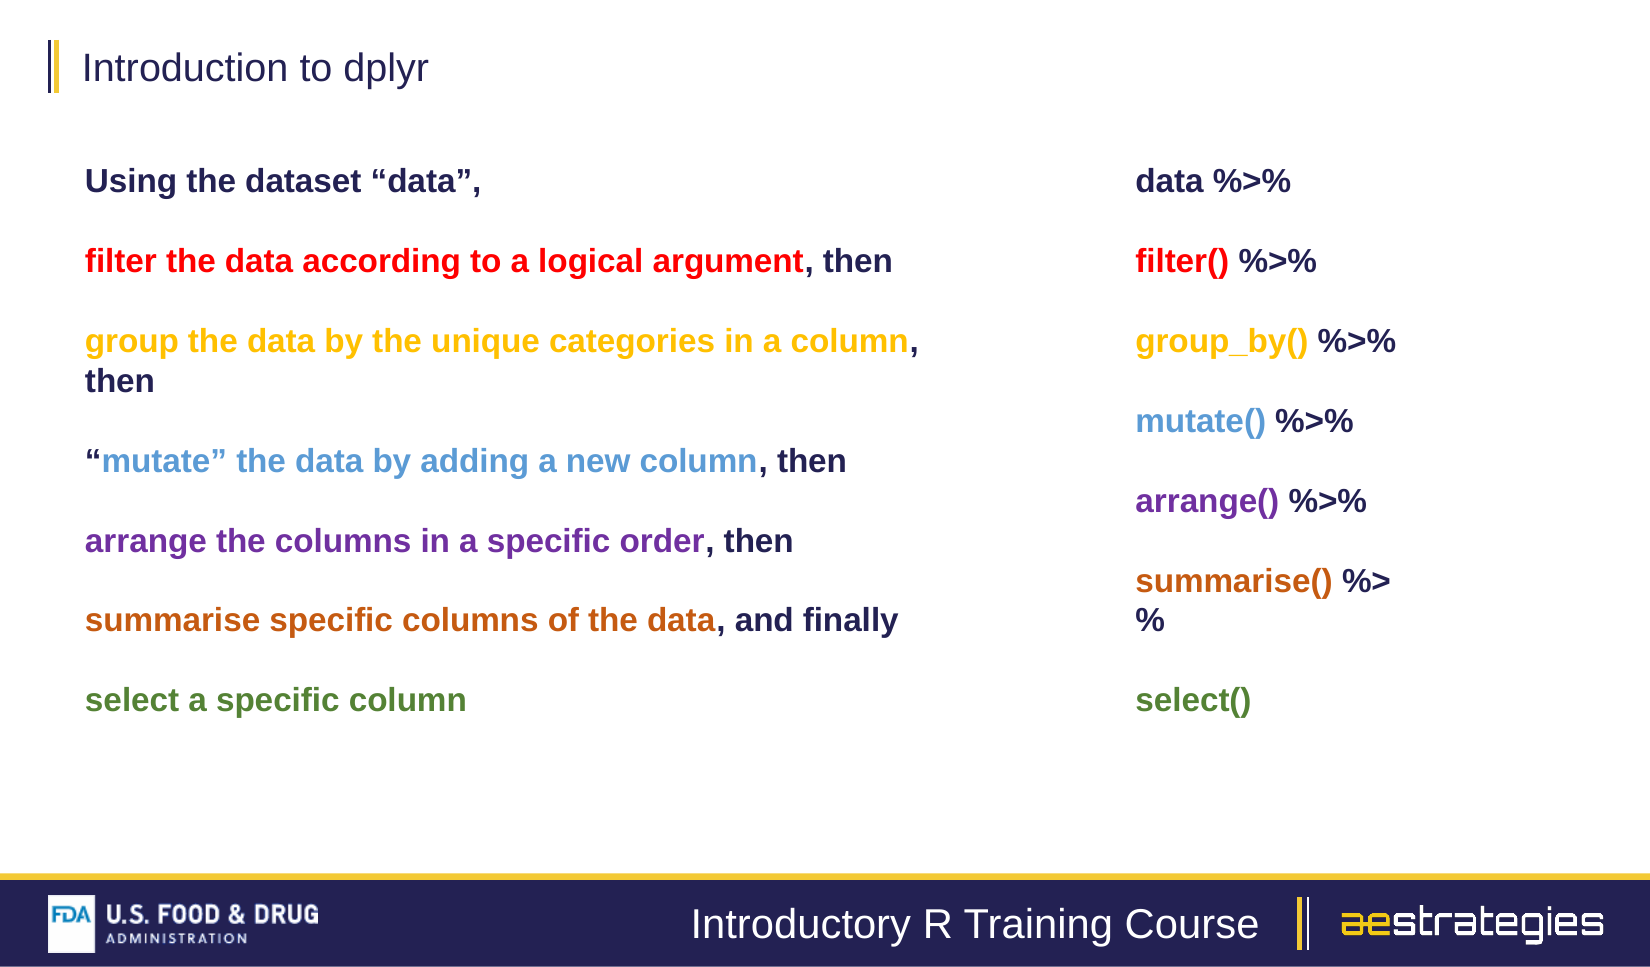

Introduction to dplyr
Using the dataset “data”,

filter the data according to a logical argument, then

group the data by the unique categories in a column, then

“mutate” the data by adding a new column, then

arrange the columns in a specific order, then

summarise specific columns of the data, and finally

select a specific column
data %>%

filter() %>%

group_by() %>%

mutate() %>%

arrange() %>%

summarise() %>%

select()